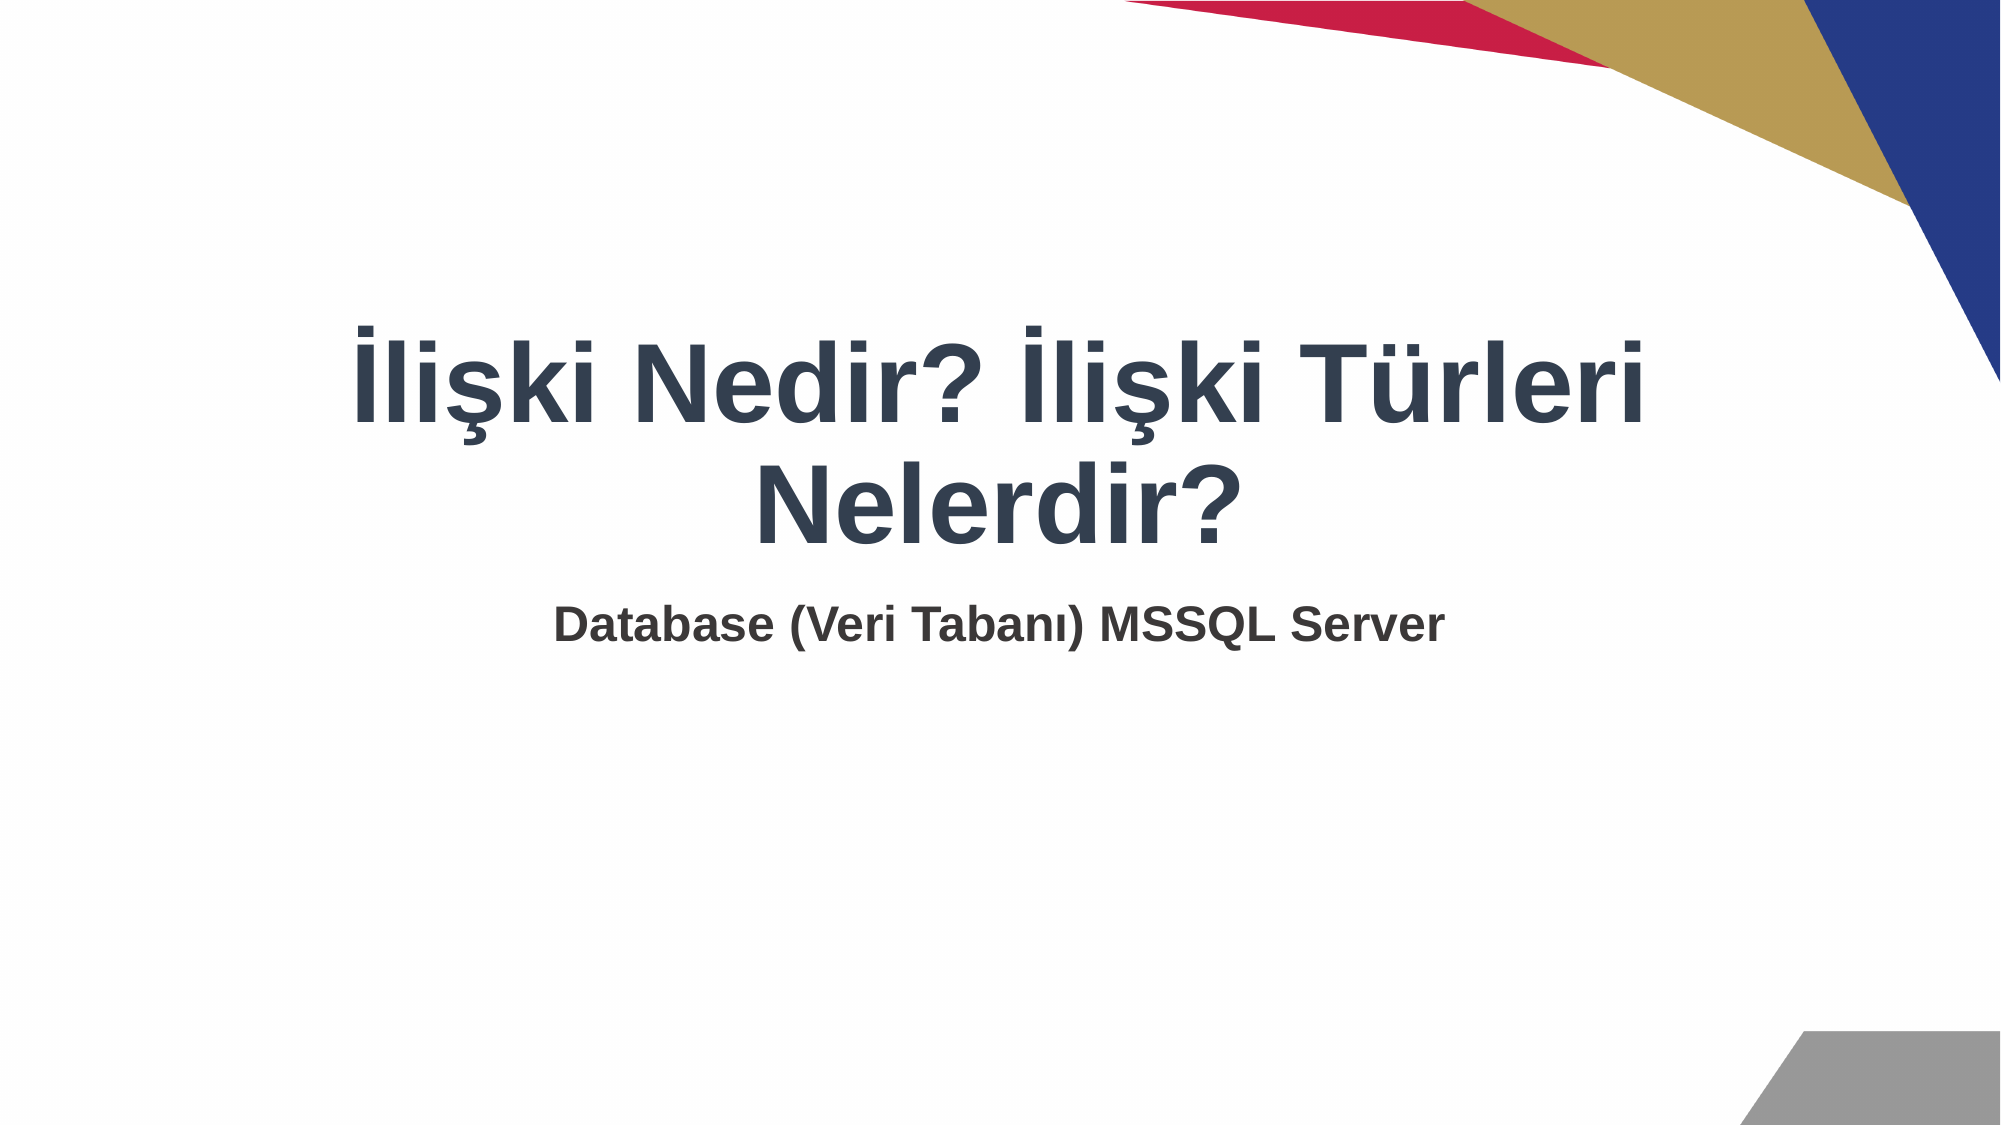

# İlişki Nedir? İlişki Türleri Nelerdir?
Database (Veri Tabanı) MSSQL Server